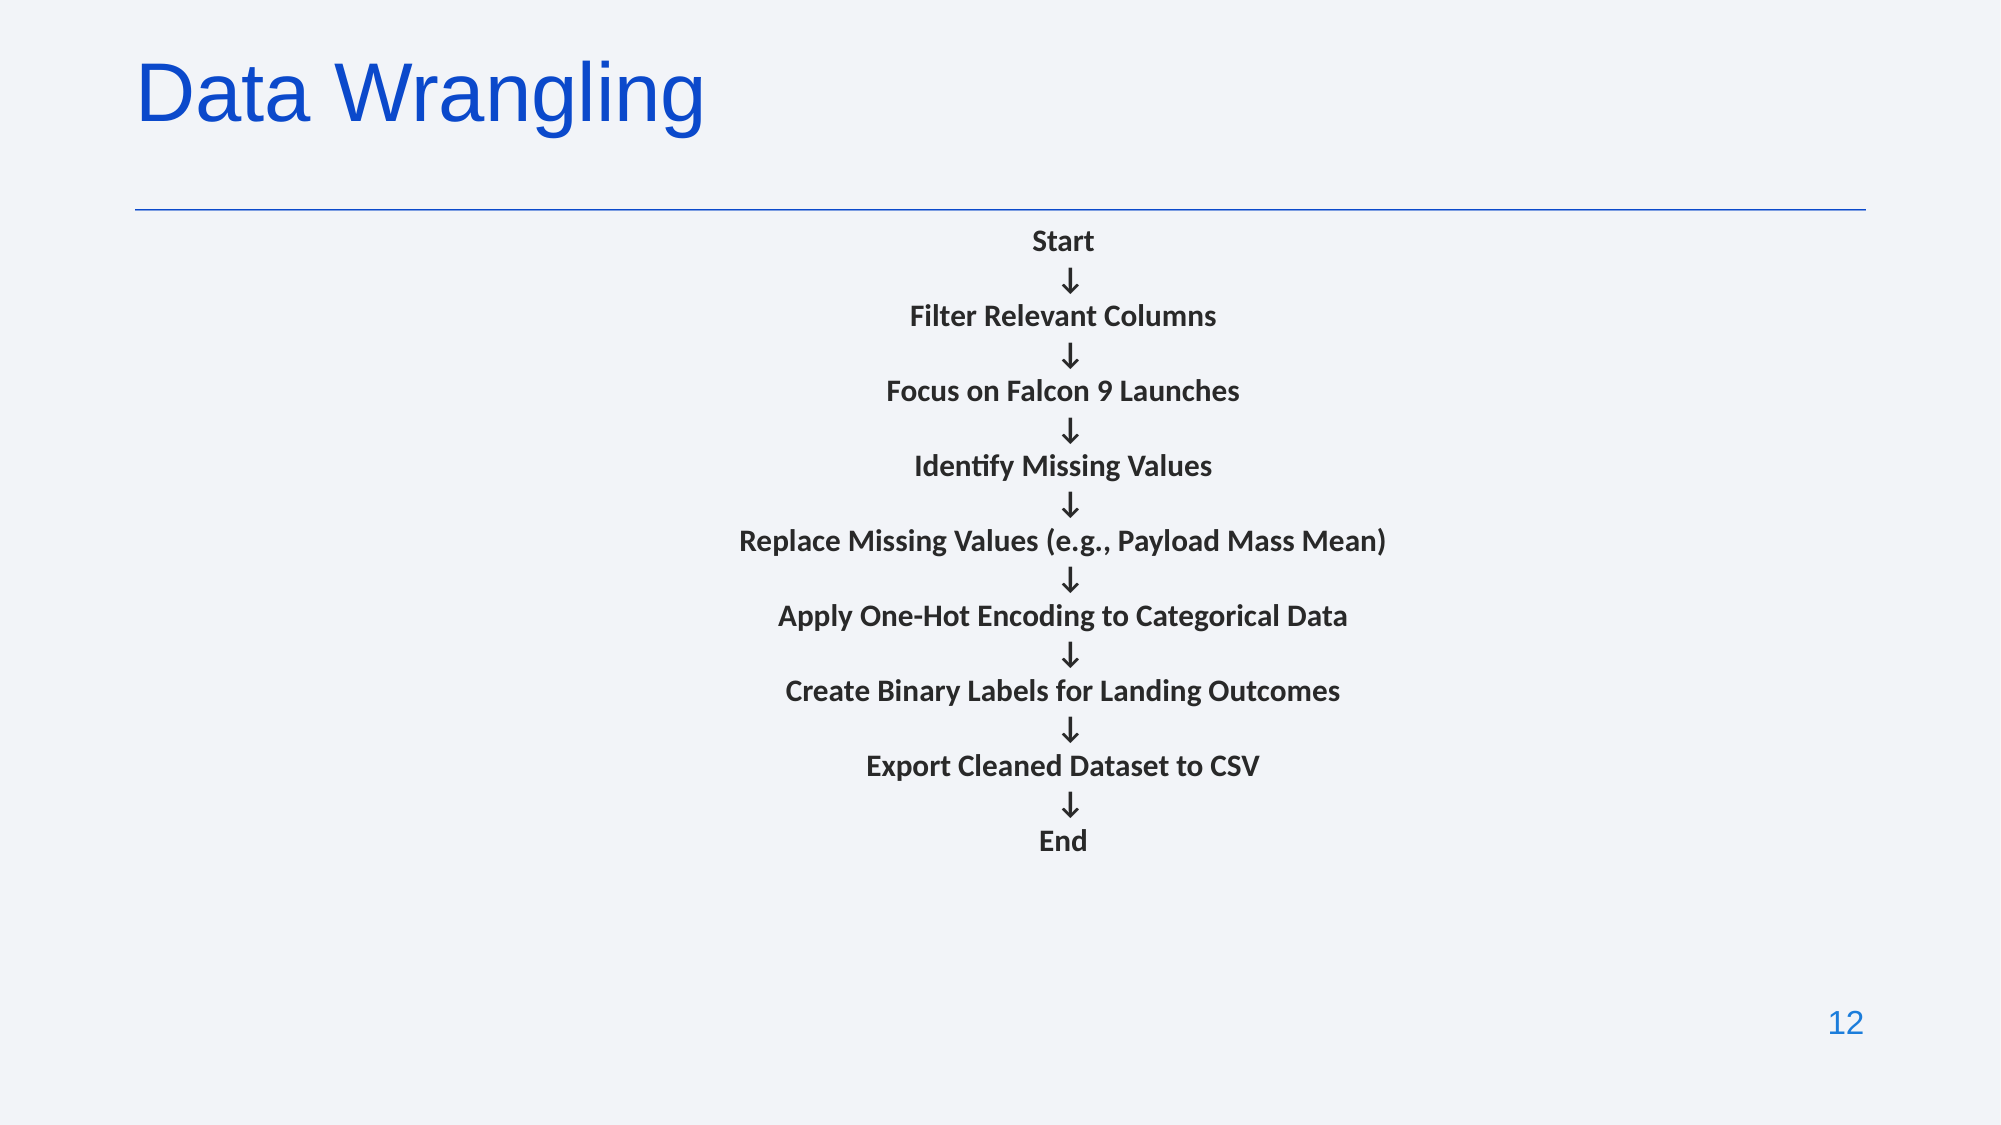

Data Wrangling
Start
  ↓
Filter Relevant Columns
  ↓
Focus on Falcon 9 Launches
  ↓
Identify Missing Values
  ↓
Replace Missing Values (e.g., Payload Mass Mean)
  ↓
Apply One-Hot Encoding to Categorical Data
  ↓
Create Binary Labels for Landing Outcomes
  ↓
Export Cleaned Dataset to CSV
  ↓
End

12